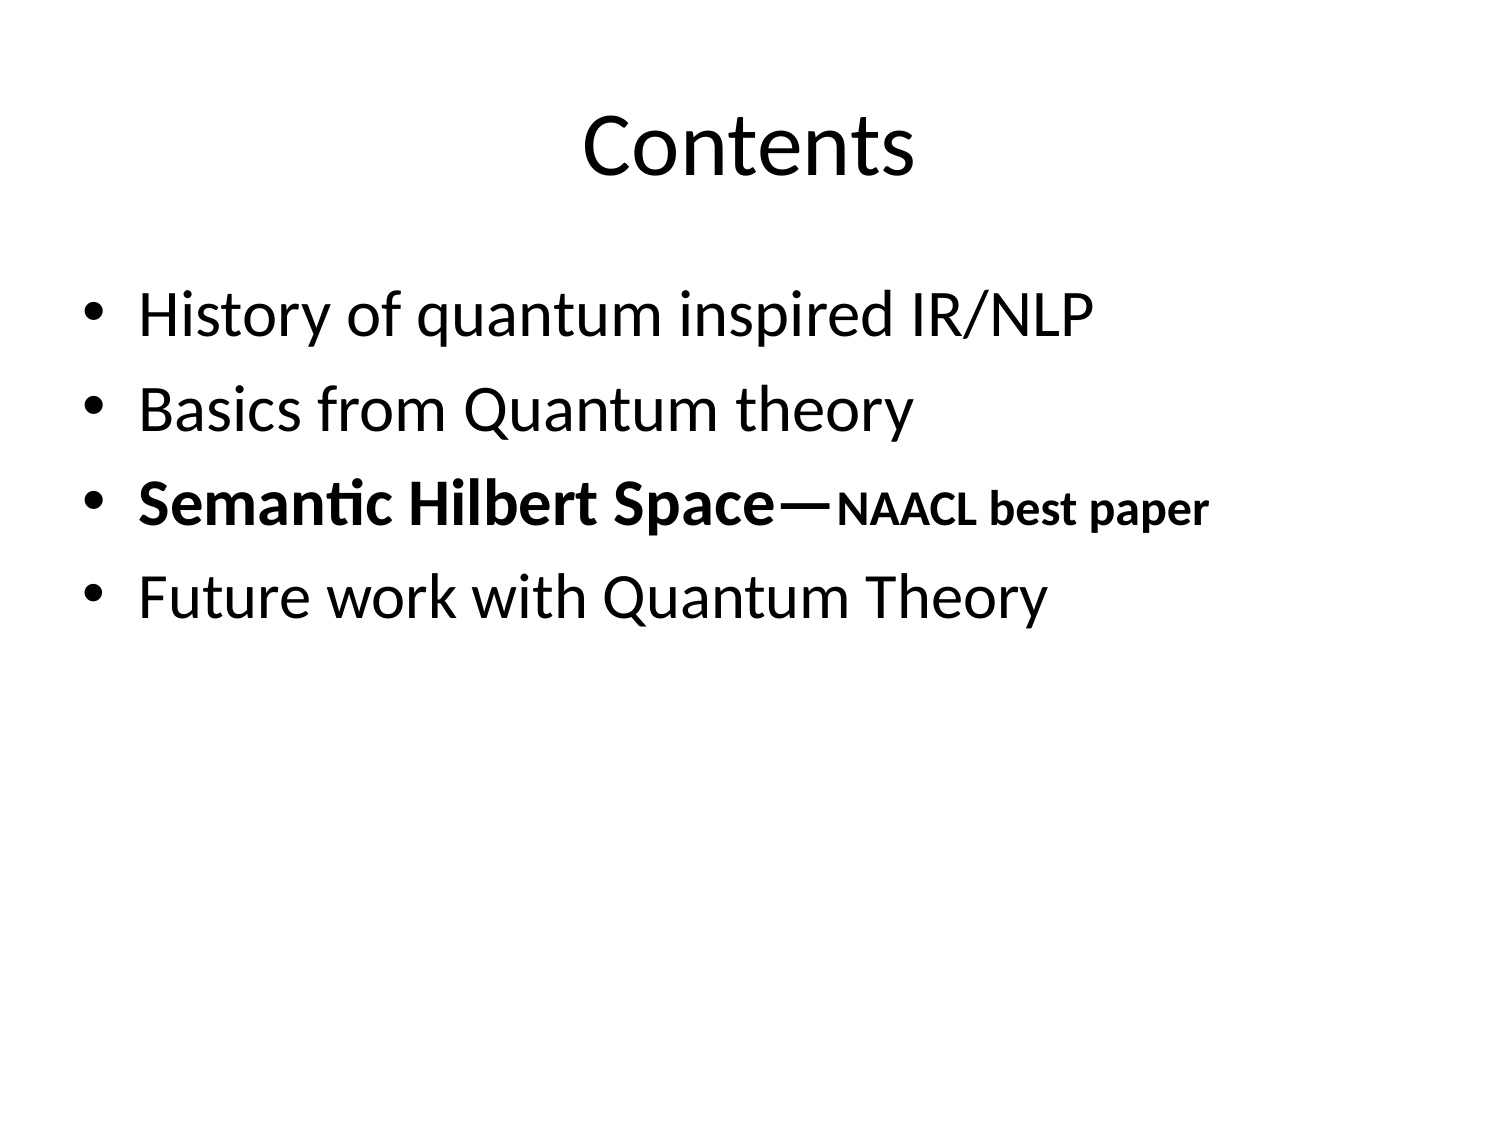

# Contents
History of quantum inspired IR/NLP
Basics from Quantum theory
Semantic Hilbert Space—NAACL best paper
Future work with Quantum Theory
18